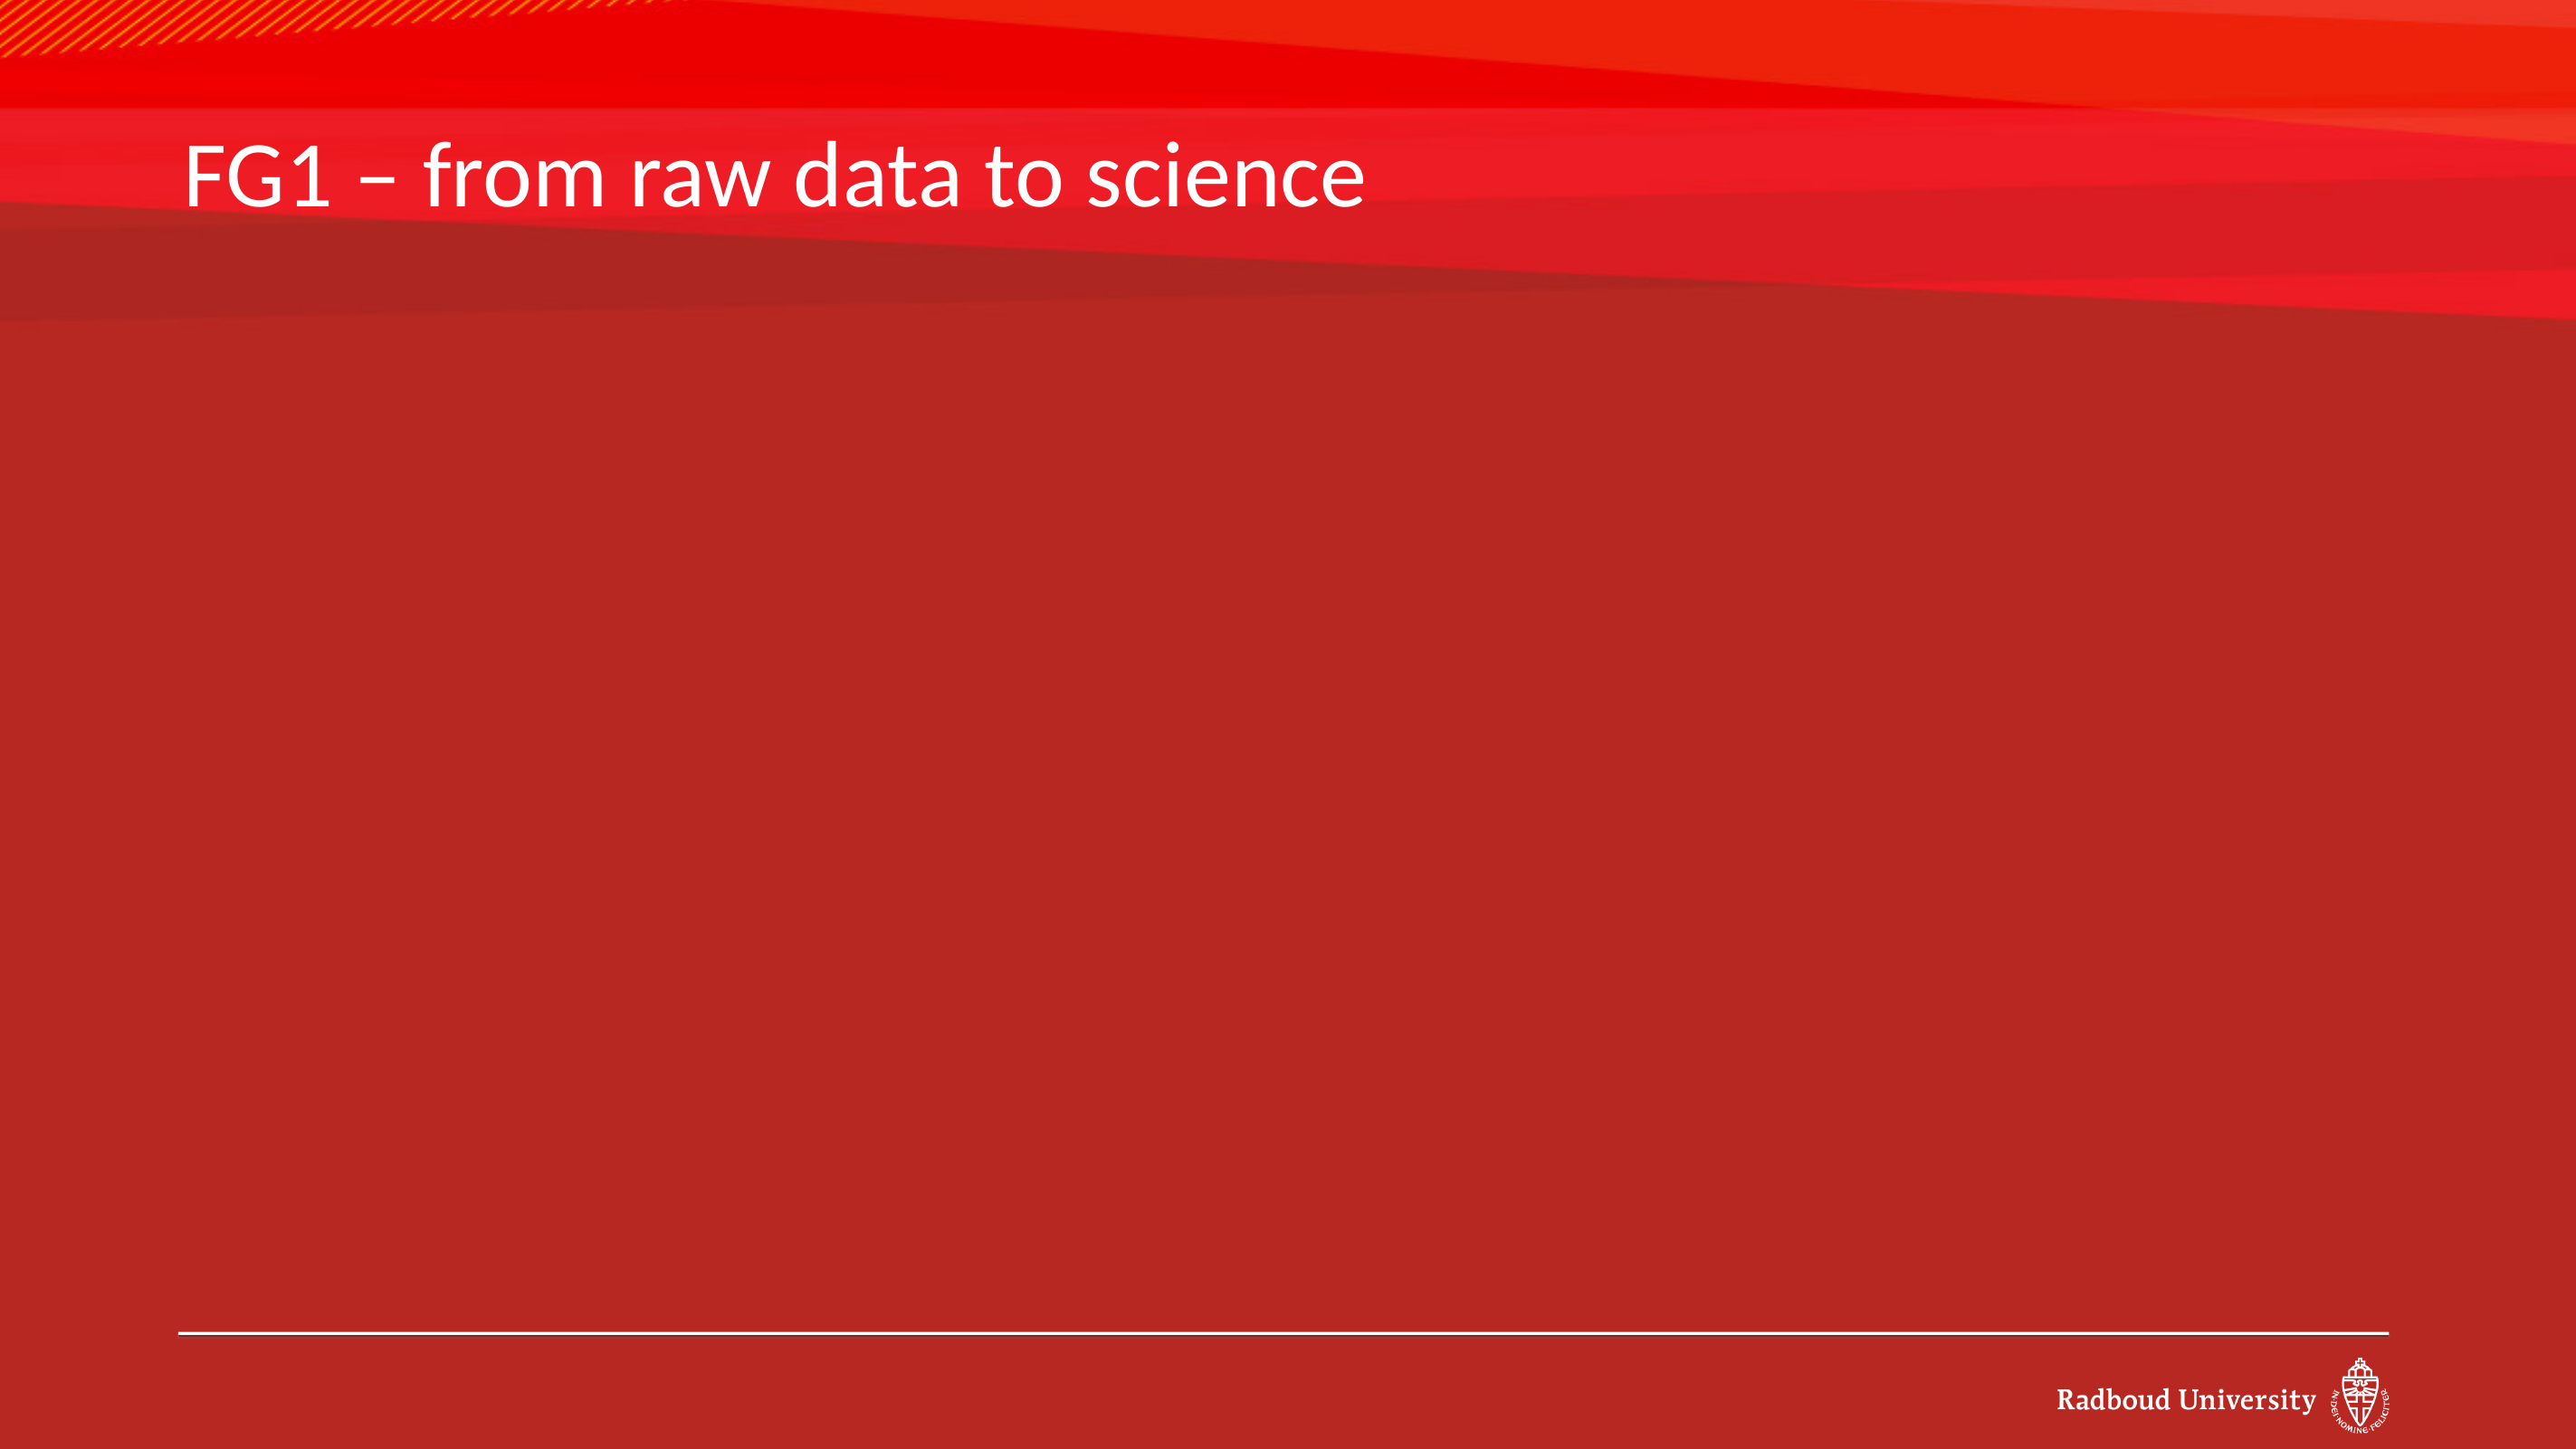

# FG1 – from raw data to science